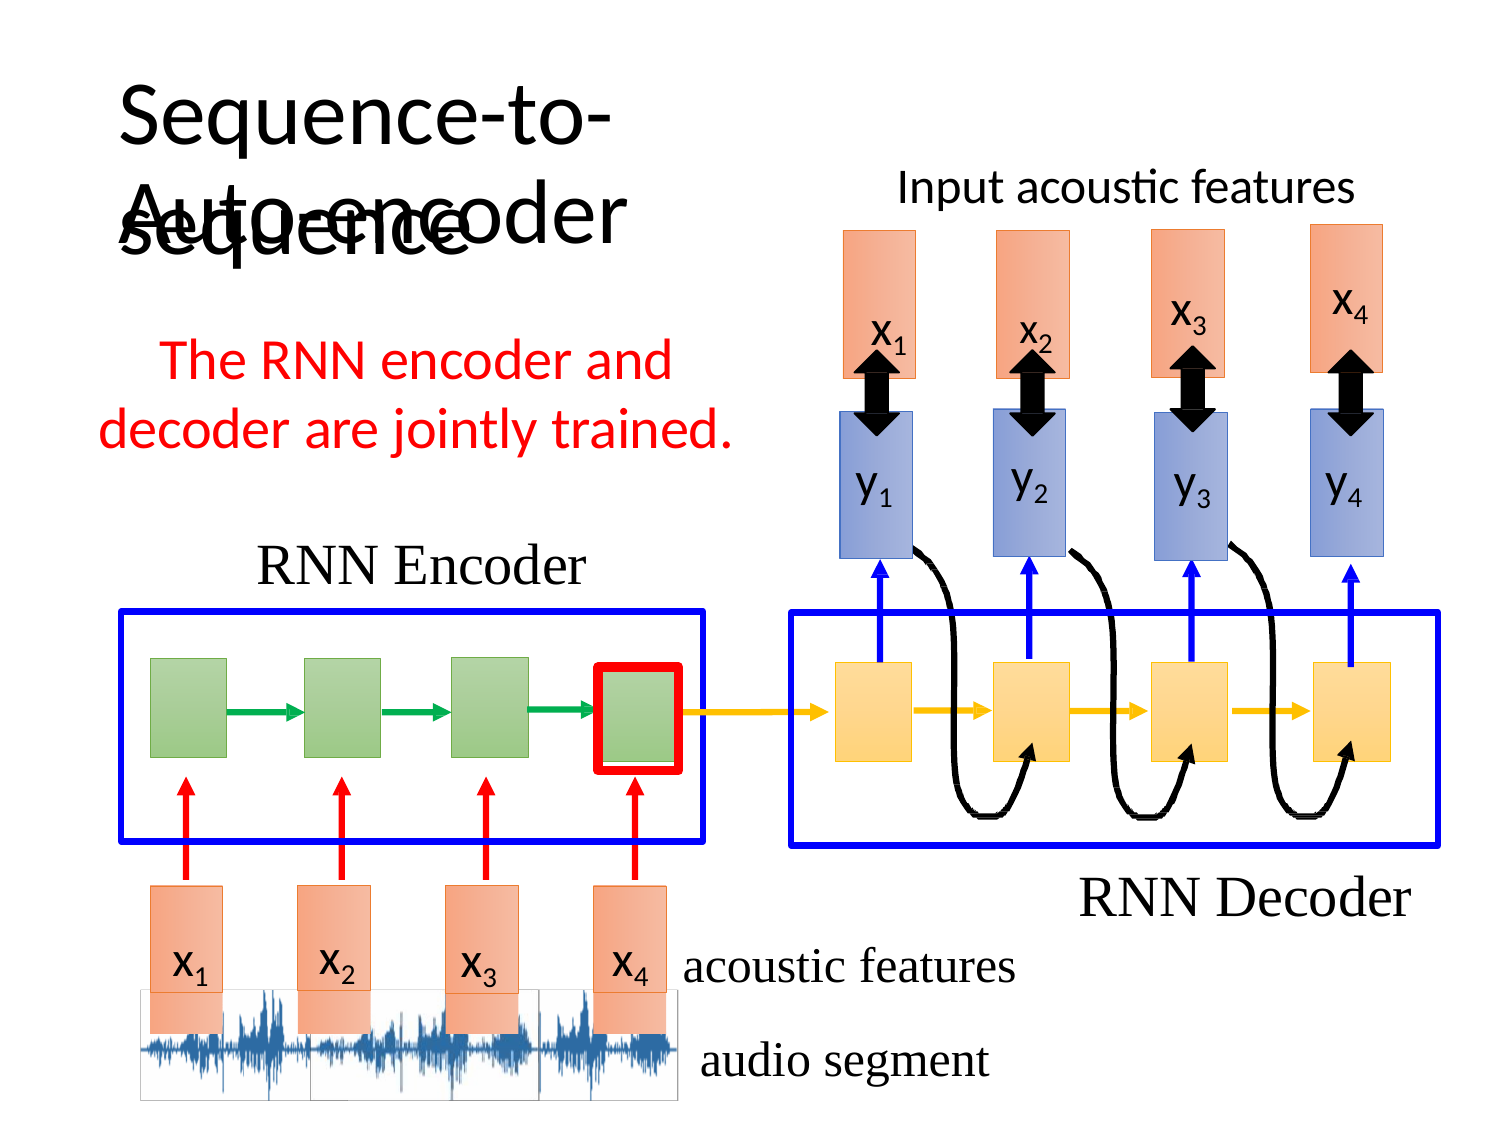

# Sequence-to-sequence
Auto-encoder
The RNN encoder and  decoder are jointly trained.
Input acoustic features

x4
x1	x2
x3

y2
y1
y4
y3
RNN Encoder

RNN Decoder

x1

x2

x3

x4
acoustic features  audio segment